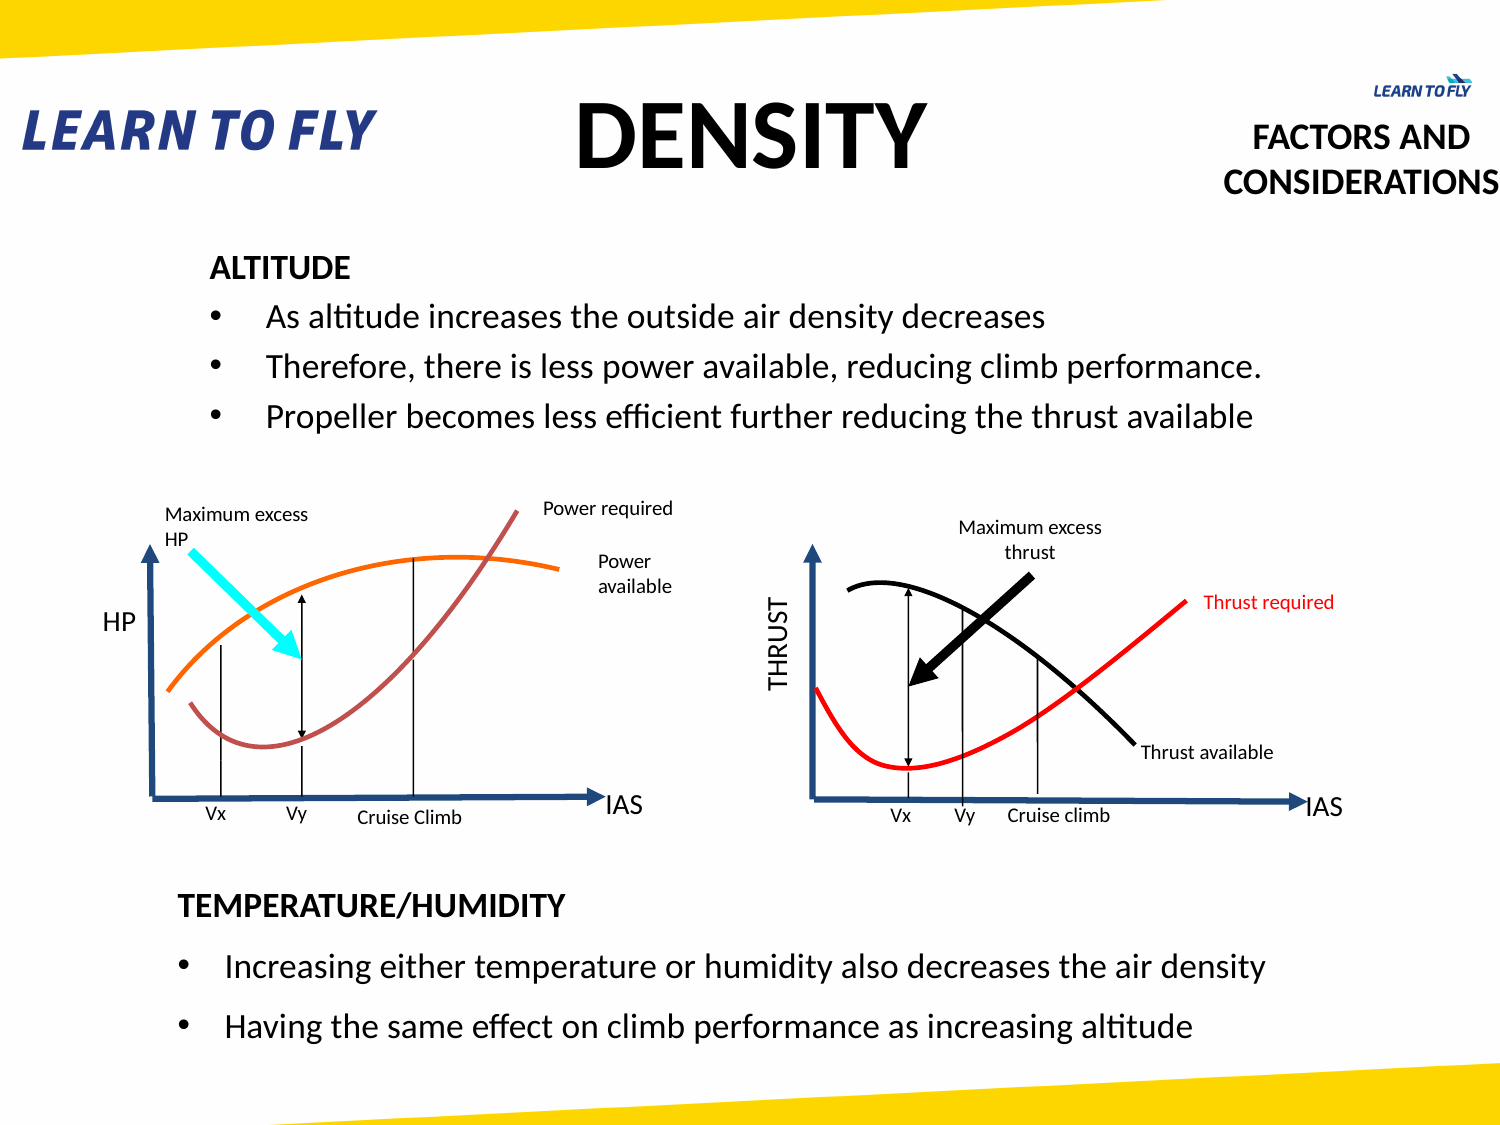

DENSITY
FACTORS AND CONSIDERATIONS
ALTITUDE
As altitude increases the outside air density decreases
Therefore, there is less power available, reducing climb performance.
Propeller becomes less efficient further reducing the thrust available

Power required
Maximum excess HP
Maximum excess thrust

Power available

Thrust required

HP

THRUST

Thrust available

IAS
IAS
Vx
Vy
Cruise climb
Vx
Vy
Cruise Climb

TEMPERATURE/HUMIDITY
Increasing either temperature or humidity also decreases the air density
Having the same effect on climb performance as increasing altitude